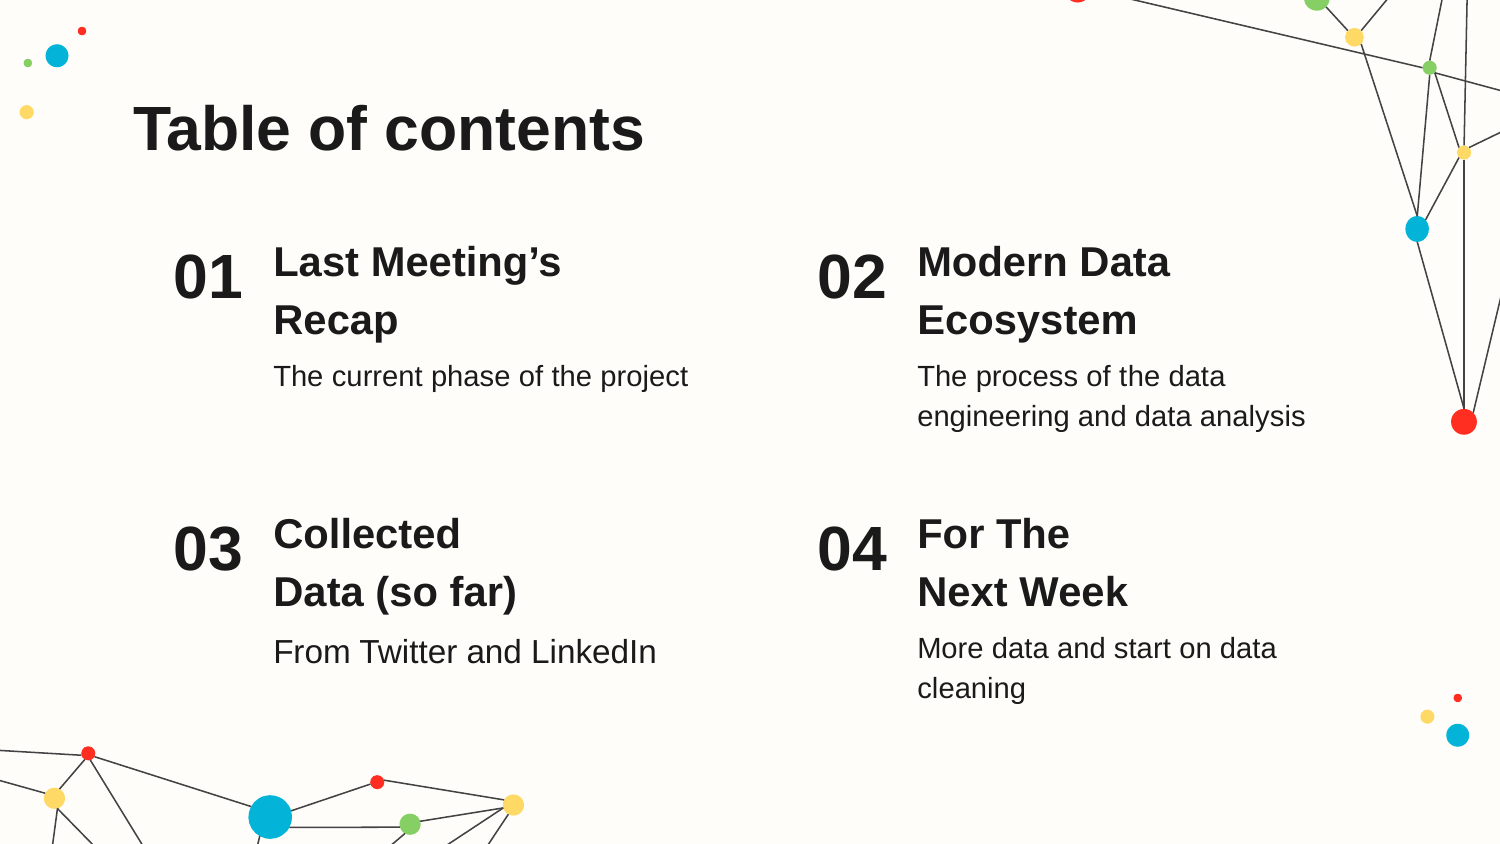

# Table of contents
01
Last Meeting’s
Recap
02
Modern Data Ecosystem
The current phase of the project
The process of the data engineering and data analysis
03
04
Collected
Data (so far)
For The
Next Week
From Twitter and LinkedIn
More data and start on data cleaning